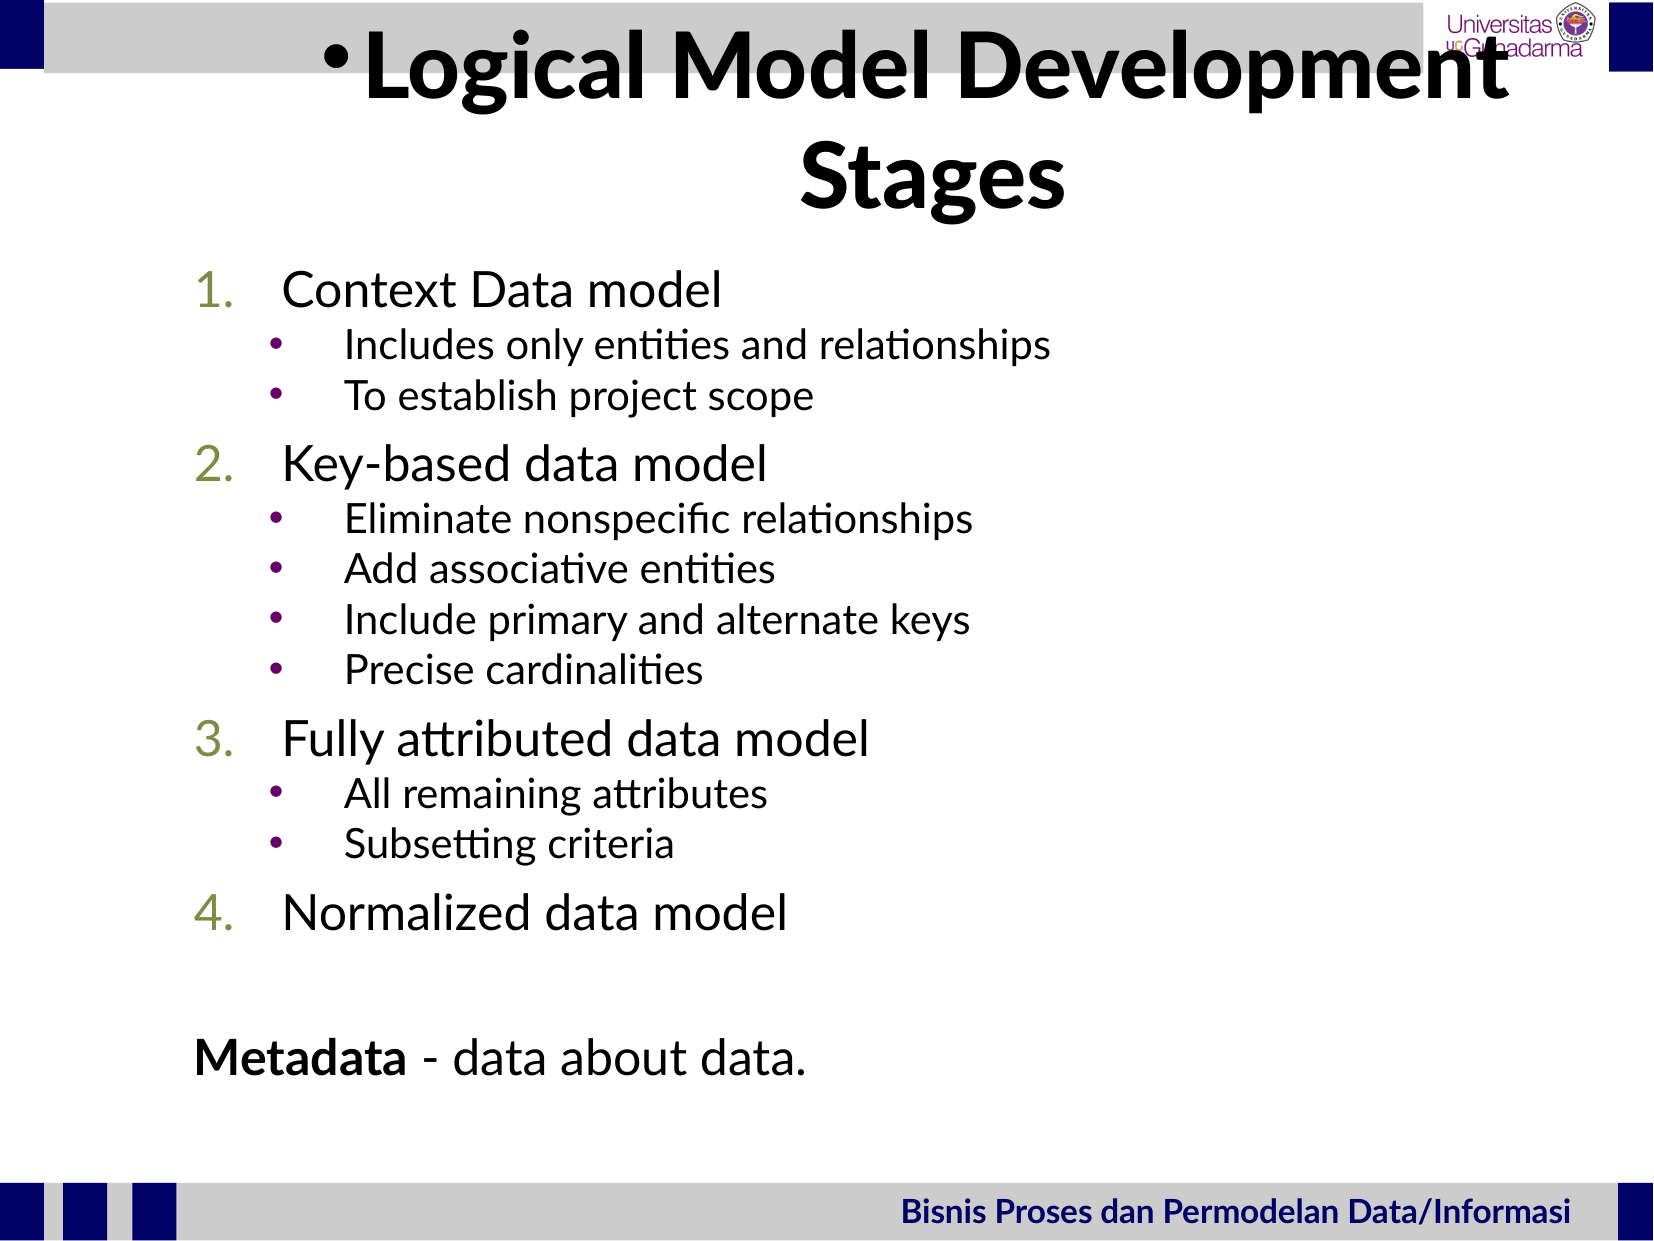

Logical Model Development Stages
Context Data model
Includes only entities and relationships
To establish project scope
Key-based data model
Eliminate nonspecific relationships
Add associative entities
Include primary and alternate keys
Precise cardinalities
Fully attributed data model
All remaining attributes
Subsetting criteria
Normalized data model

Metadata - data about data.